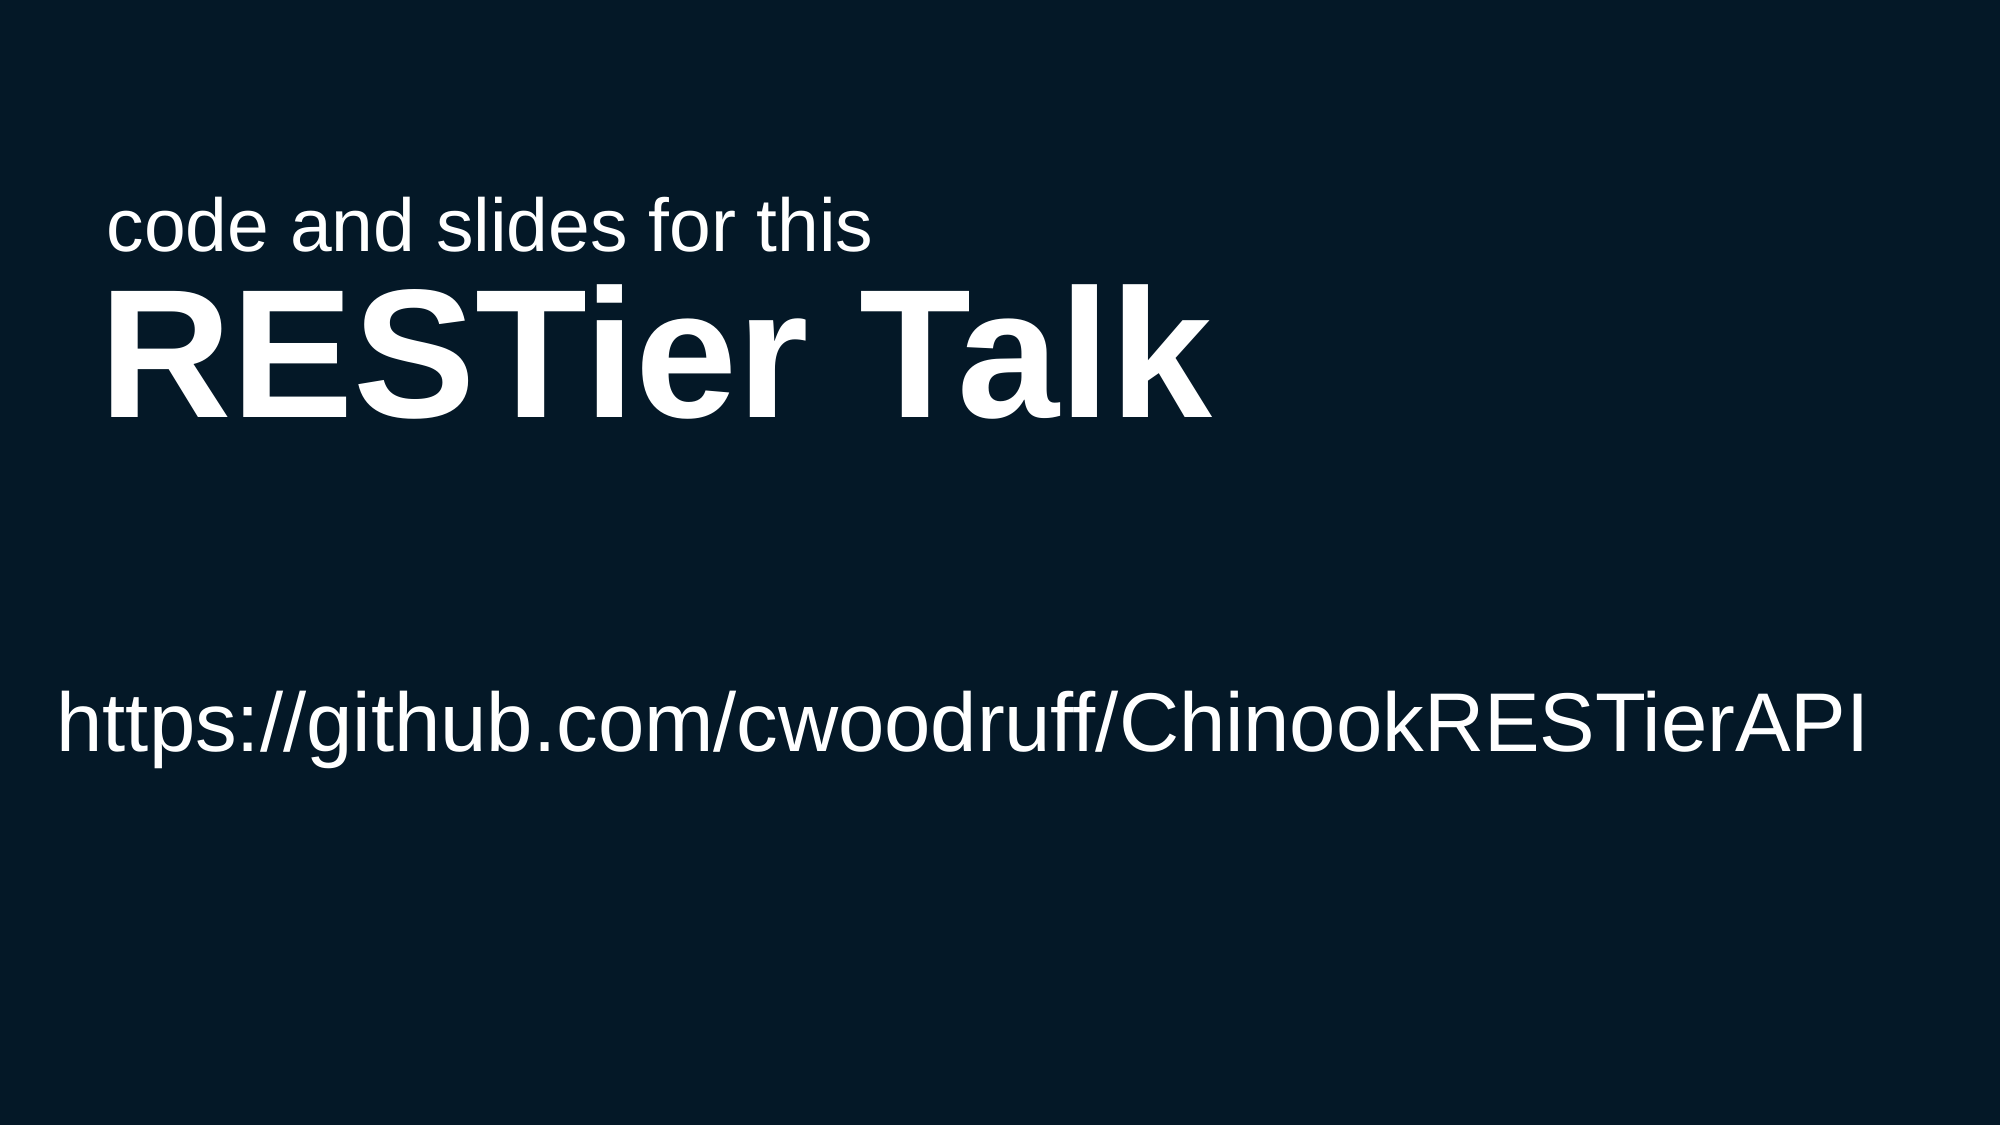

code and slides for this
RESTier Talk
https://github.com/cwoodruff/ChinookRESTierAPI